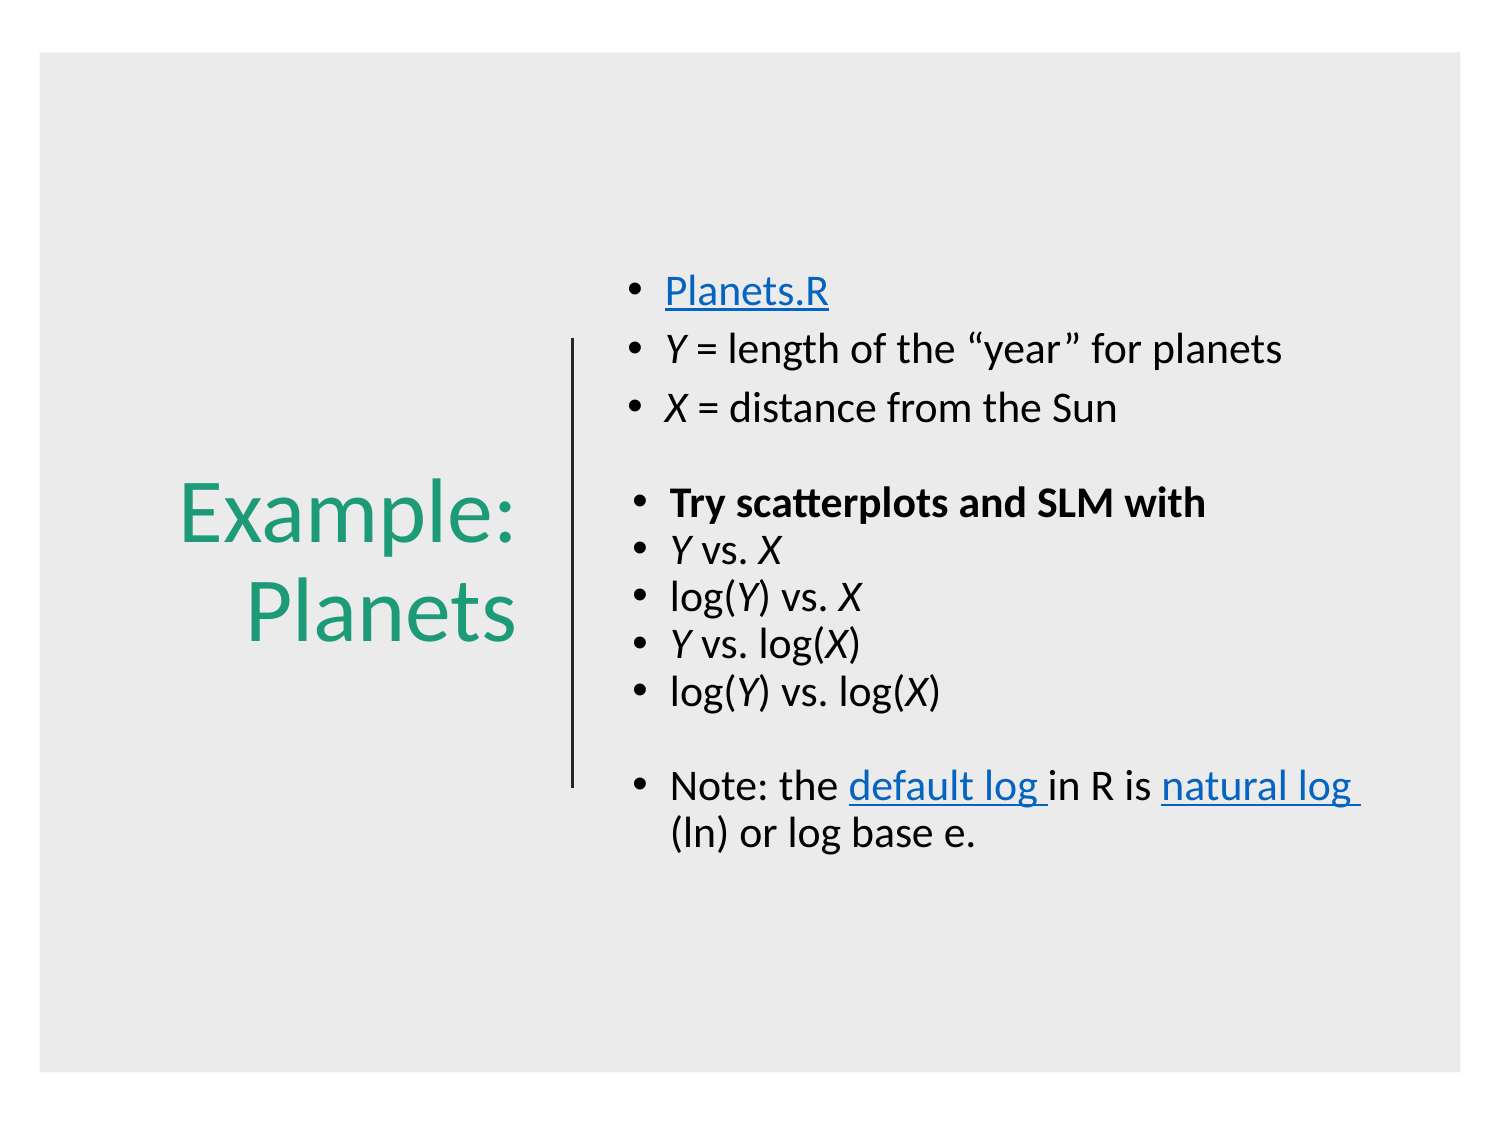

# Example: Planets
Planets.R
Y = length of the “year” for planets
X = distance from the Sun

Try scatterplots and SLM with
Y vs. X
log(Y) vs. X
Y vs. log(X)
log(Y) vs. log(X)

Note: the default log in R is natural log (ln) or log base e.